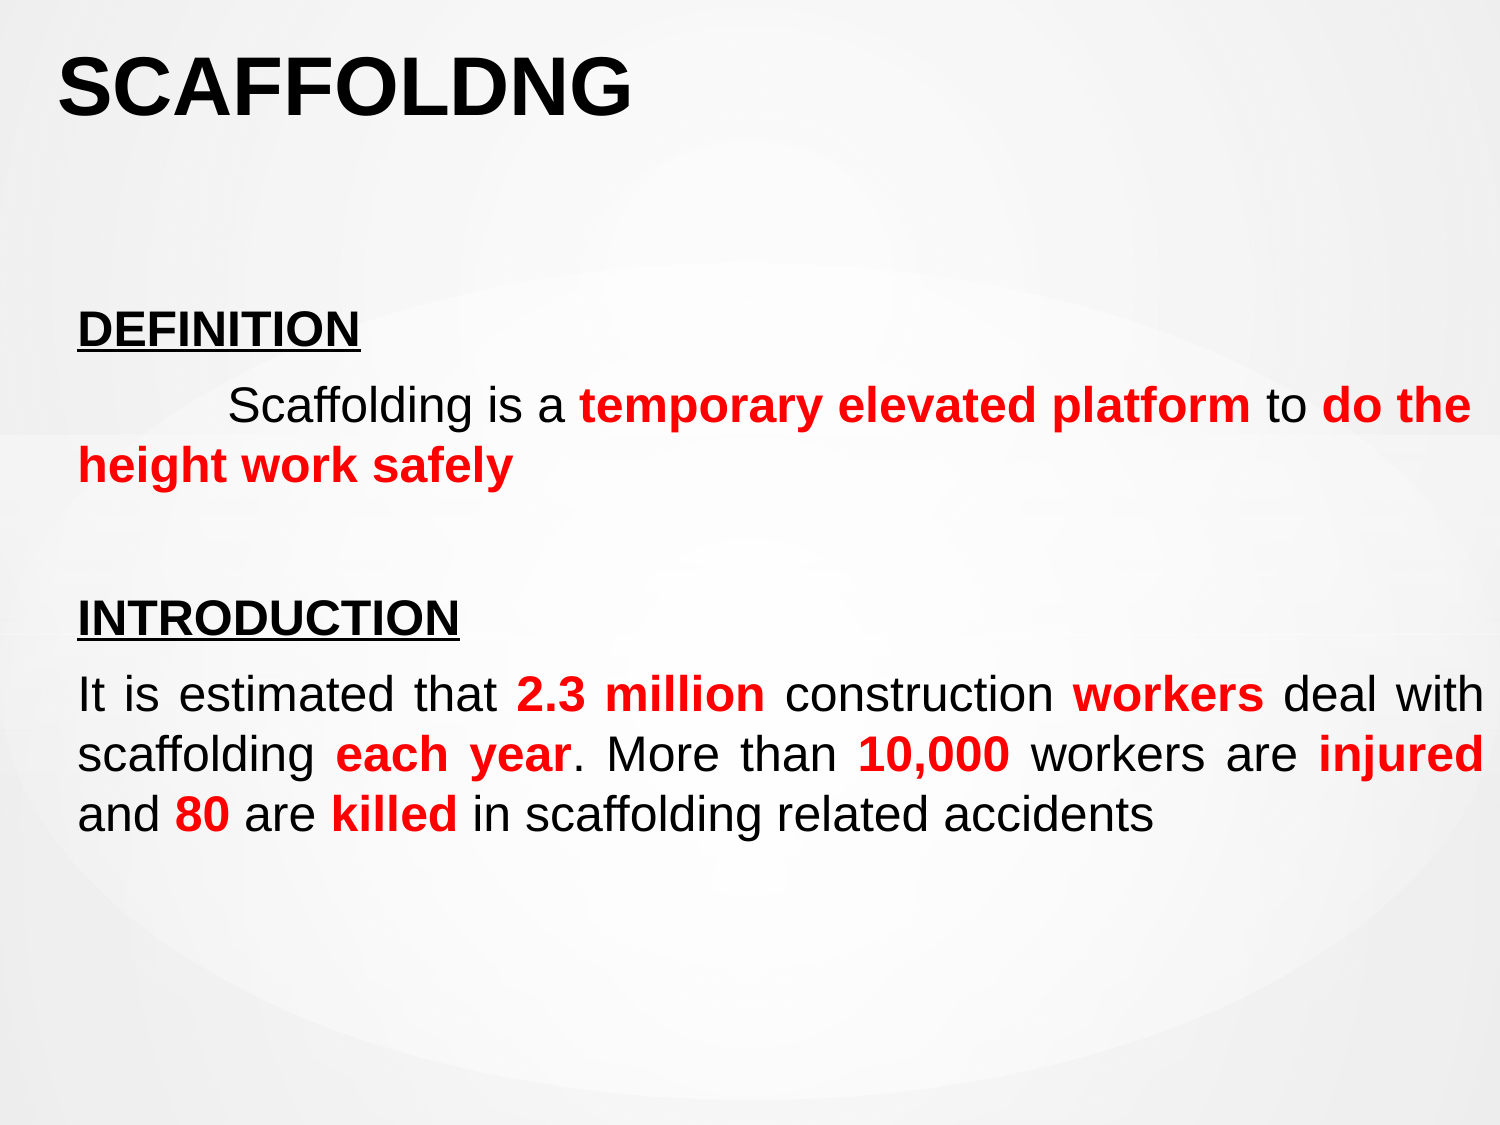

# SCAFFOLDNG

DEFINITION
	Scaffolding is a temporary elevated platform to do the height work safely

INTRODUCTION
It is estimated that 2.3 million construction workers deal with scaffolding each year. More than 10,000 workers are injured and 80 are killed in scaffolding related accidents